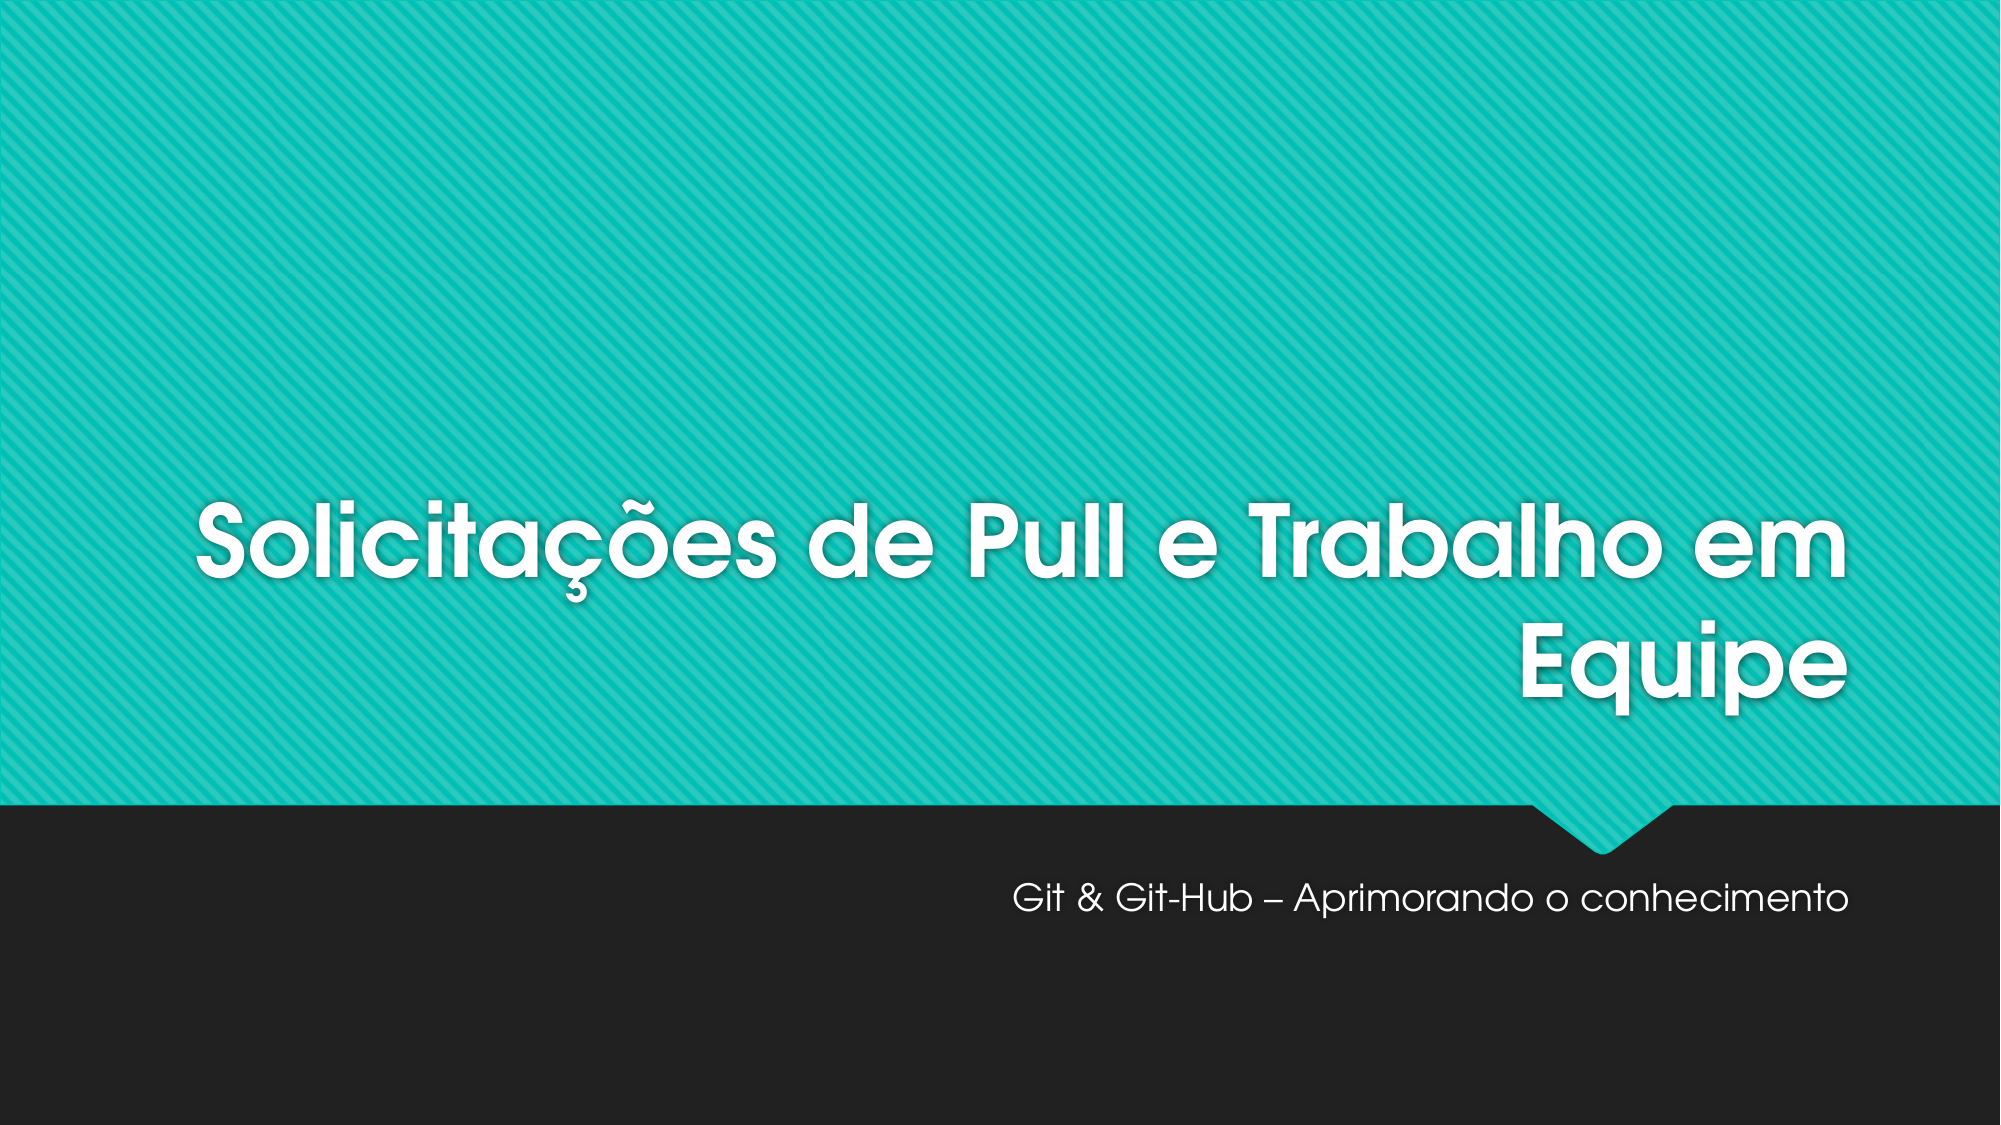

# Solicitações de Pull e Trabalho em Equipe
Git & Git-Hub – Aprimorando o conhecimento